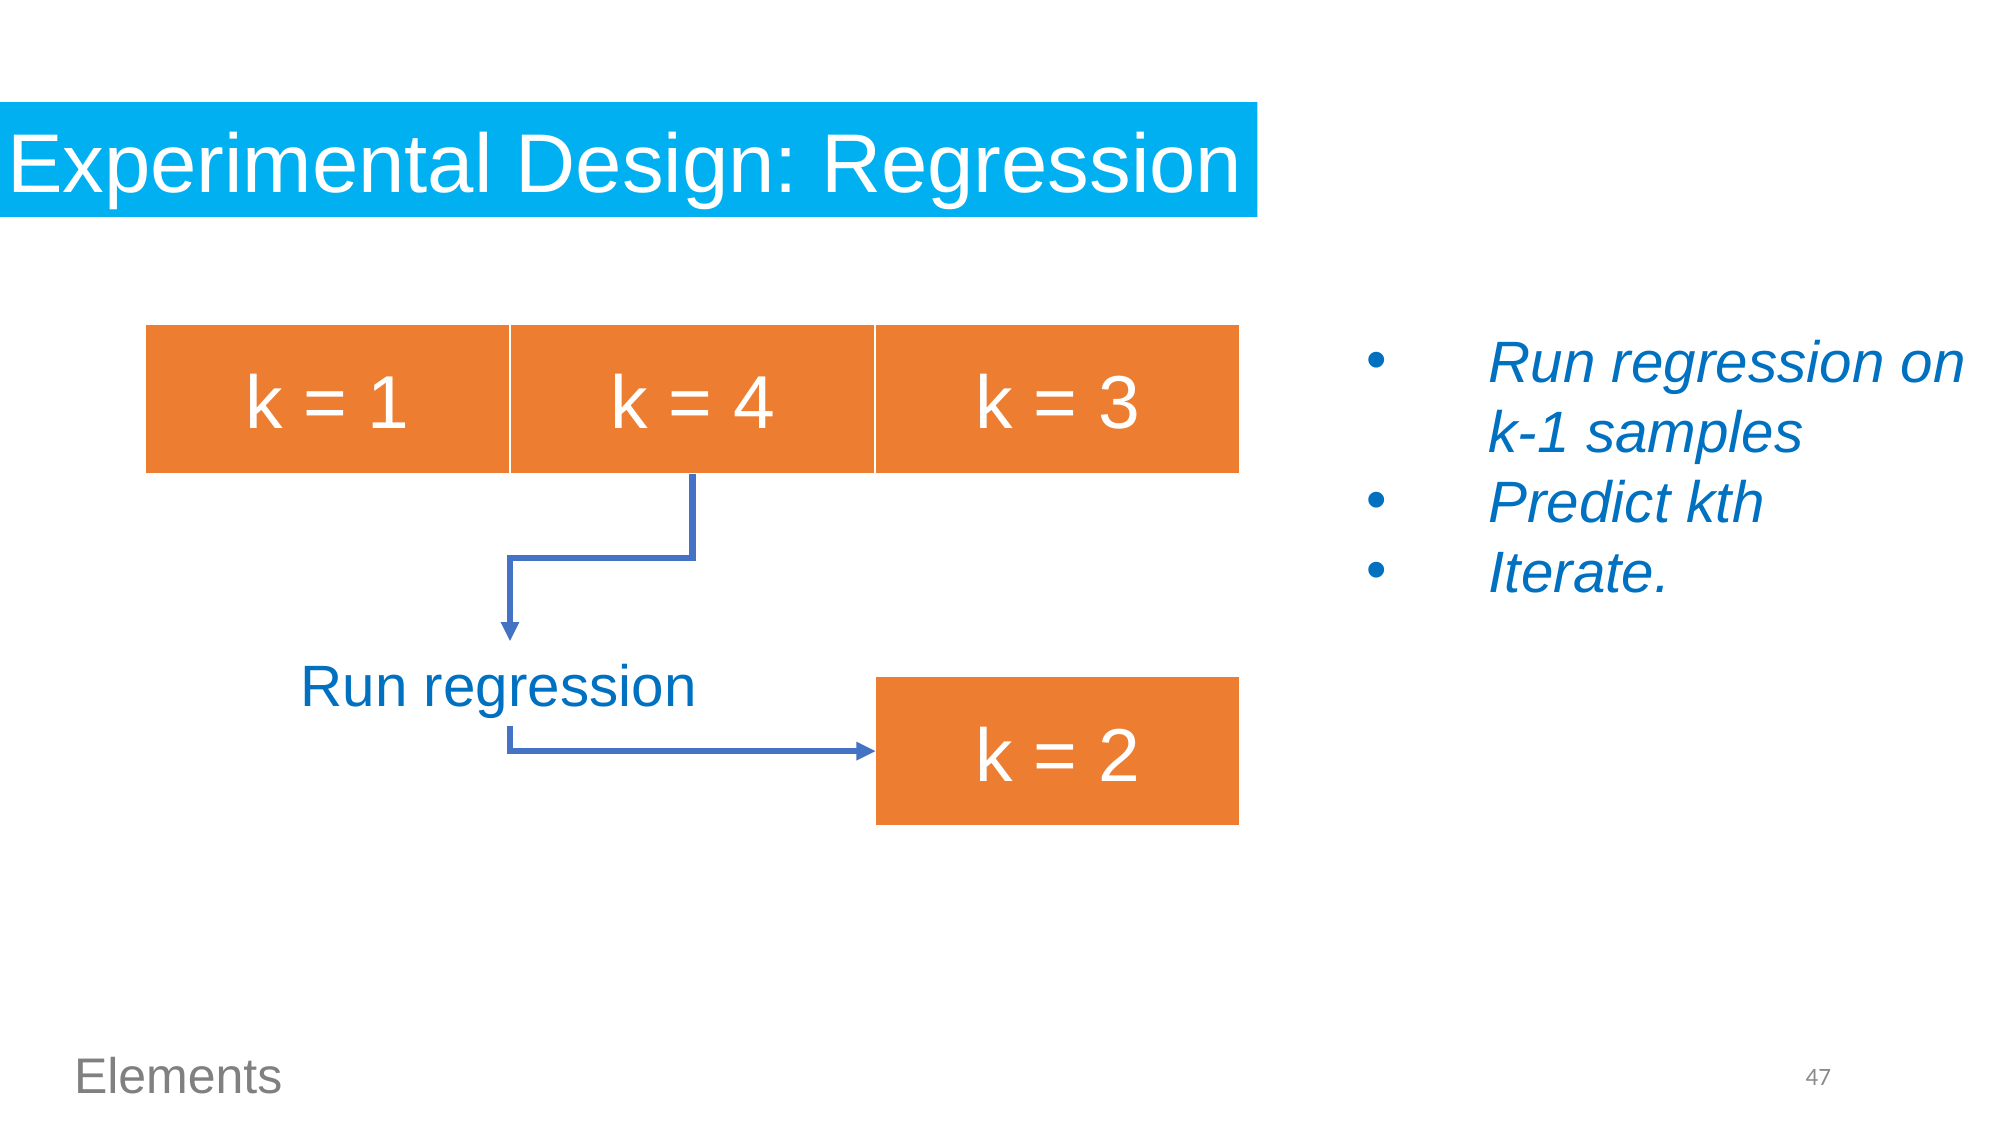

Experimental Design: Regression
Run regression on k-1 samples
Predict kth
Iterate.
k = 1
k = 4
k = 3
Run regression
k = 2
Elements
47